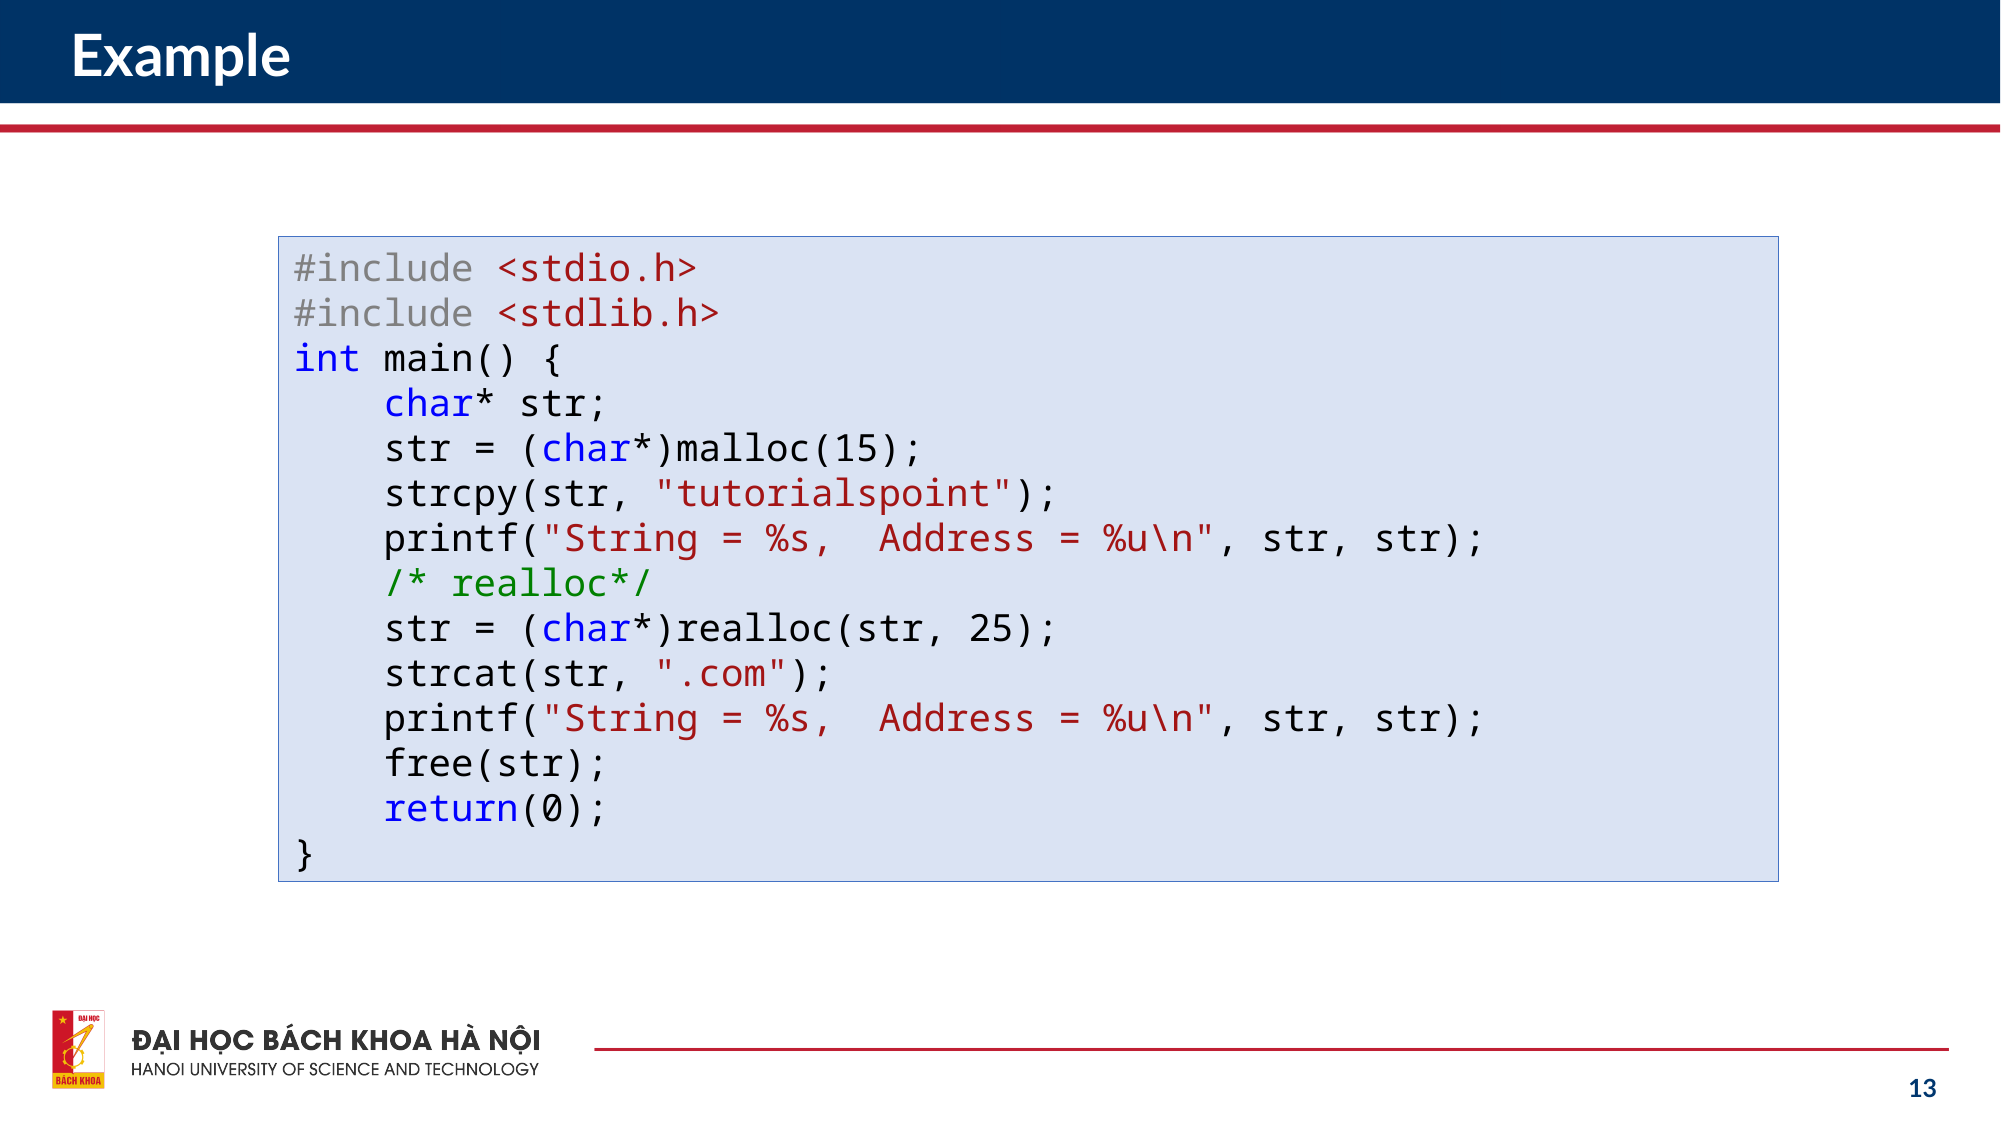

# Example

#include <stdio.h>
#include <stdlib.h>
int main() {
    char* str;
    str = (char*)malloc(15);
    strcpy(str, "tutorialspoint");
    printf("String = %s,  Address = %u\n", str, str);
    /* realloc*/
    str = (char*)realloc(str, 25);
    strcat(str, ".com");
    printf("String = %s,  Address = %u\n", str, str);
    free(str);
    return(0);
}
13